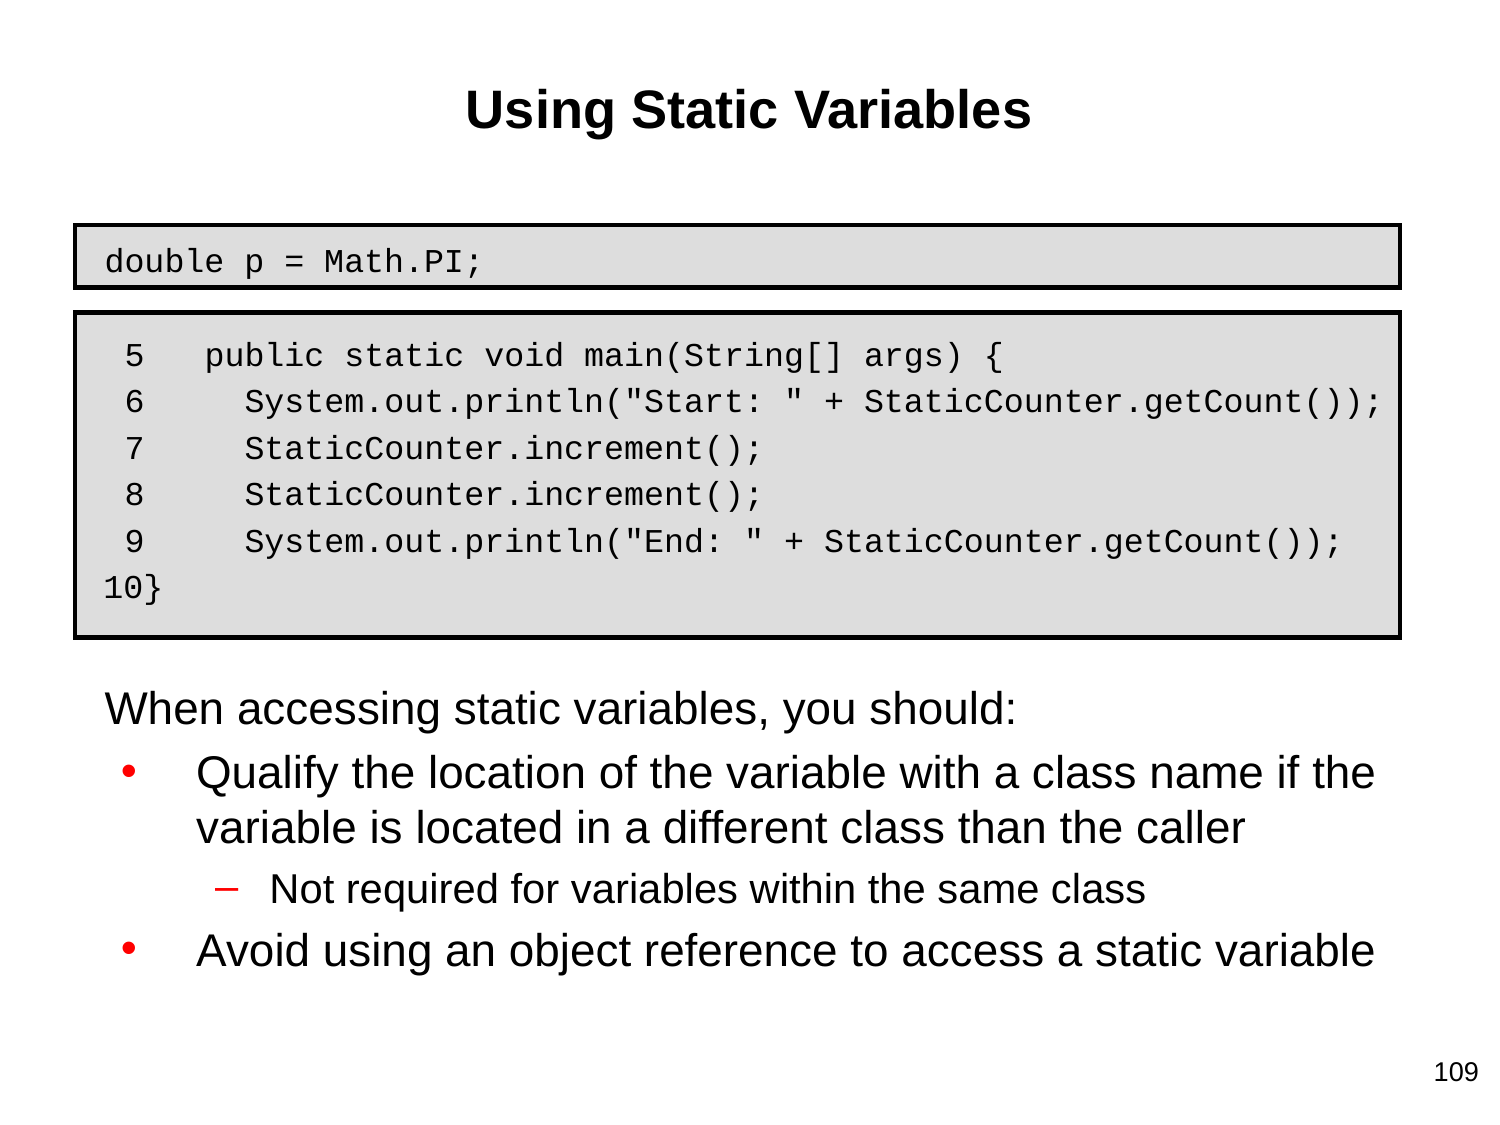

# Using Static Variables

double p = Math.PI;

 5   public static void main(String[] args) {
 6     System.out.println("Start: " + StaticCounter.getCount());
 7     StaticCounter.increment();
 8     StaticCounter.increment();
 9     System.out.println("End: " + StaticCounter.getCount());
}

When accessing static variables, you should:
Qualify the location of the variable with a class name if the variable is located in a different class than the caller
Not required for variables within the same class
Avoid using an object reference to access a static variable

109